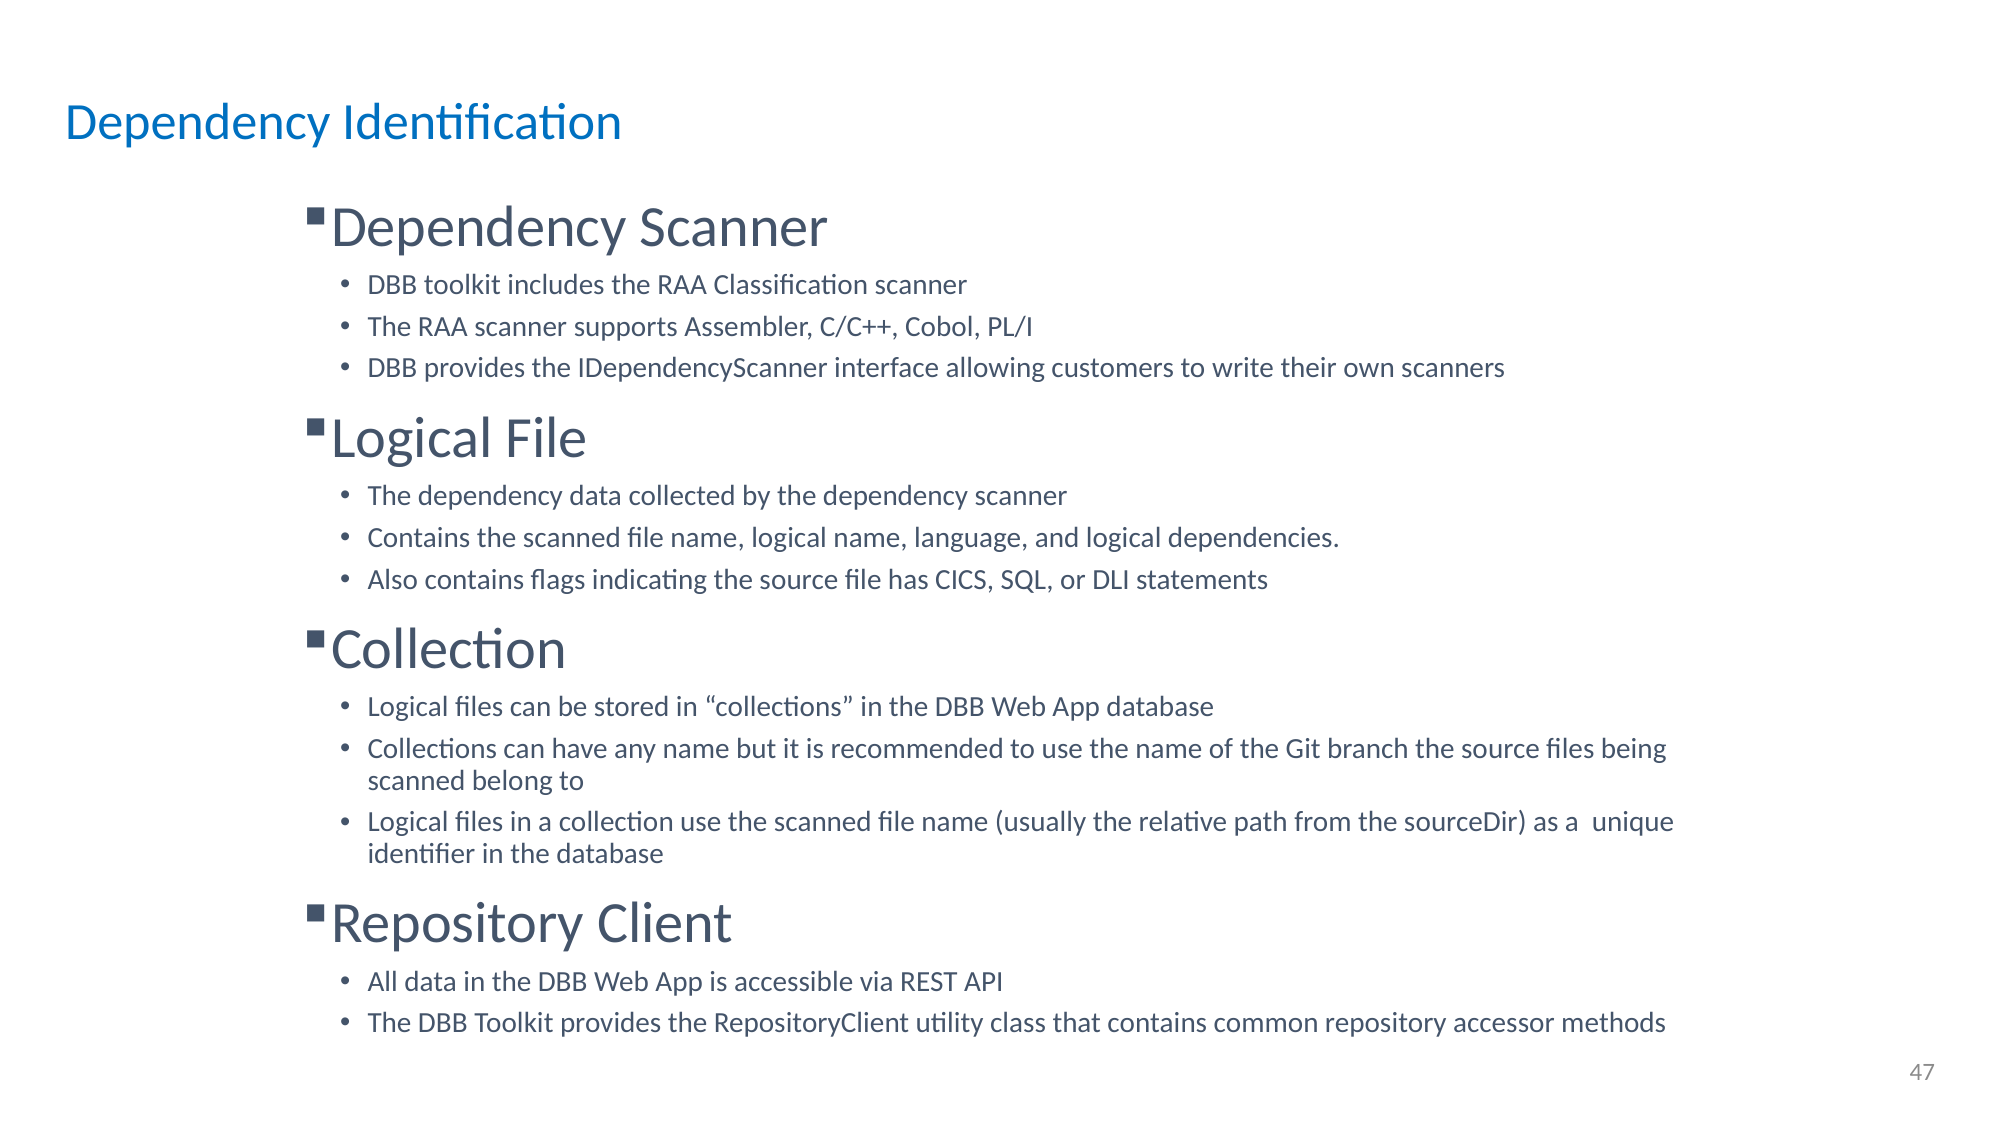

# Dependency Identification
Dependency Scanner
DBB toolkit includes the RAA Classification scanner
The RAA scanner supports Assembler, C/C++, Cobol, PL/I
DBB provides the IDependencyScanner interface allowing customers to write their own scanners
Logical File
The dependency data collected by the dependency scanner
Contains the scanned file name, logical name, language, and logical dependencies.
Also contains flags indicating the source file has CICS, SQL, or DLI statements
Collection
Logical files can be stored in “collections” in the DBB Web App database
Collections can have any name but it is recommended to use the name of the Git branch the source files being scanned belong to
Logical files in a collection use the scanned file name (usually the relative path from the sourceDir) as a  unique identifier in the database
Repository Client
All data in the DBB Web App is accessible via REST API
The DBB Toolkit provides the RepositoryClient utility class that contains common repository accessor methods
47